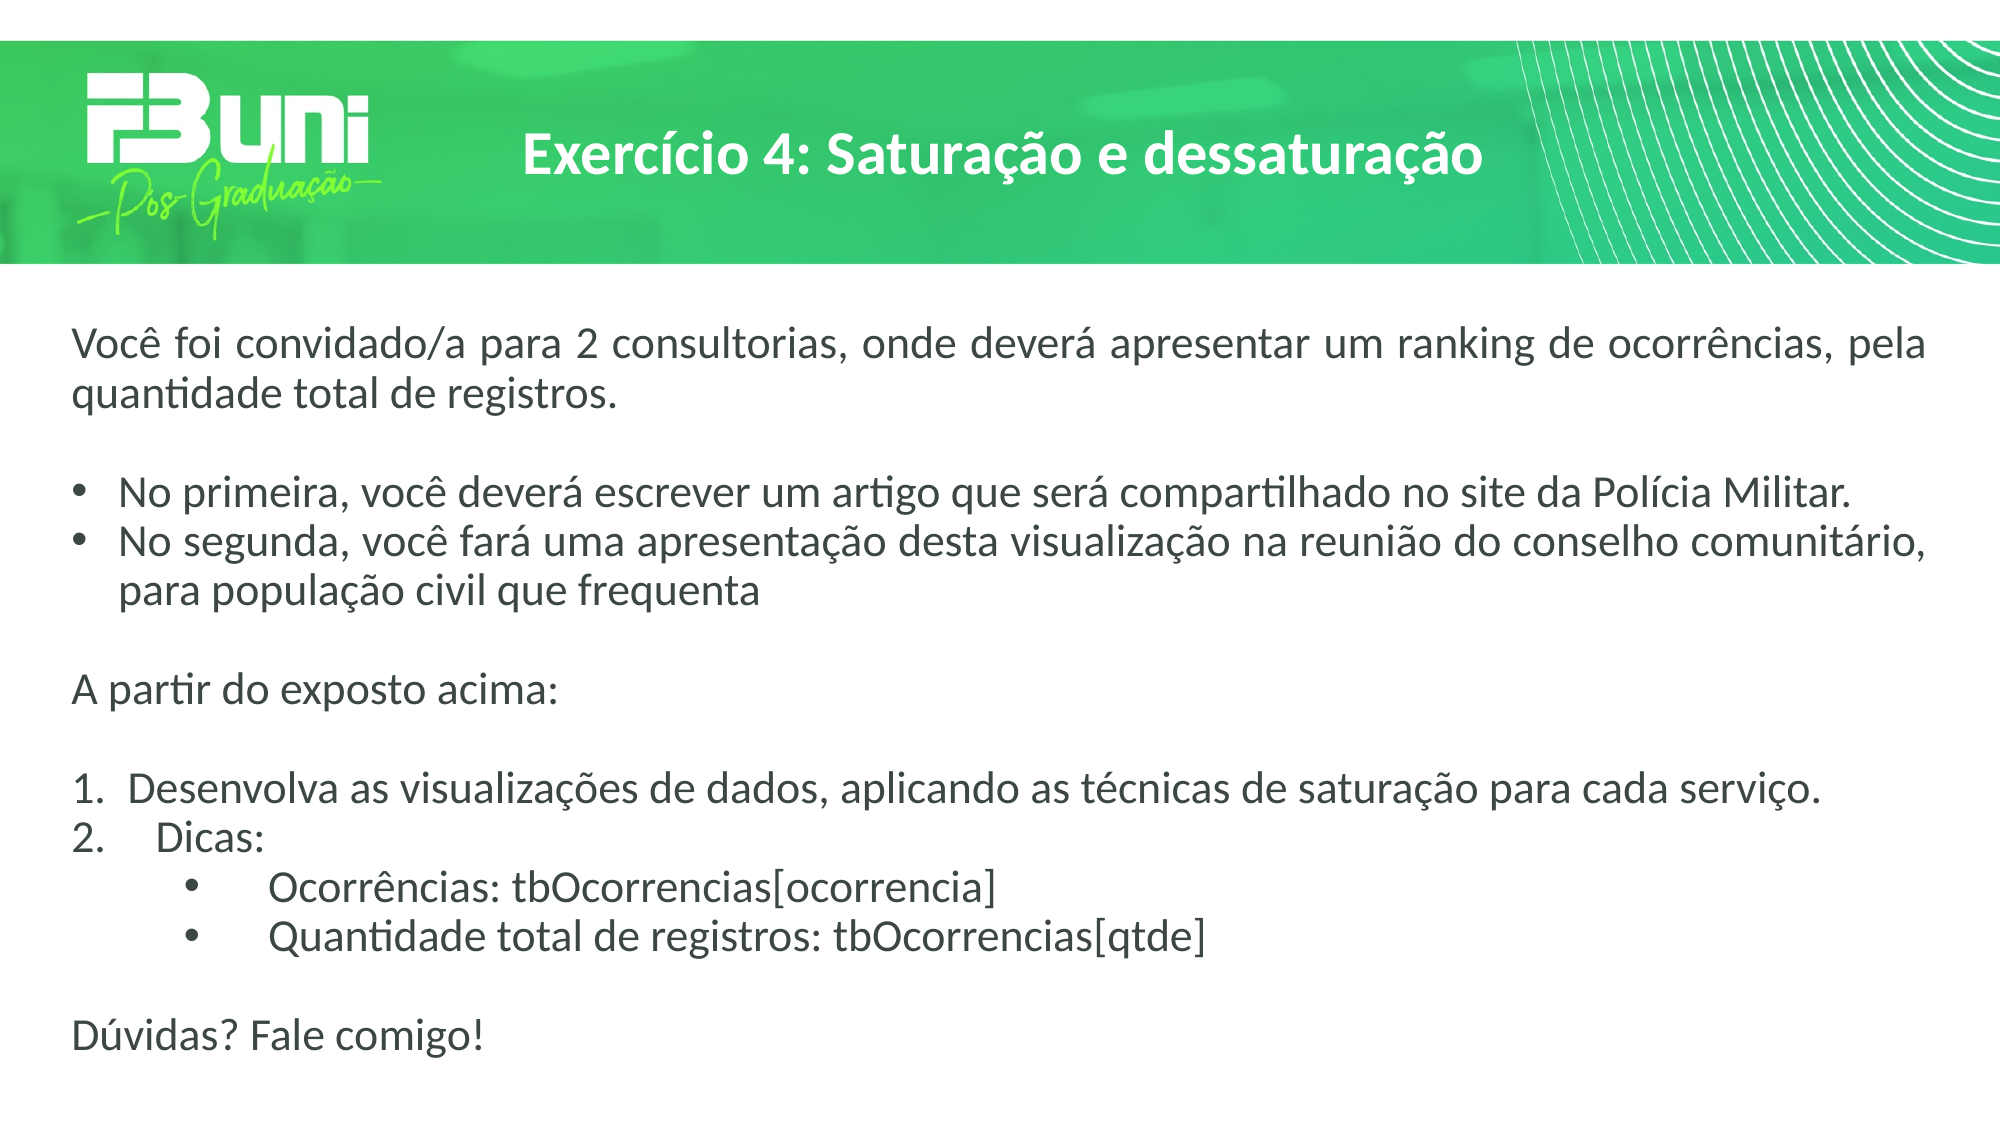

# Exercício 4: Saturação e dessaturação
Você foi convidado/a para 2 consultorias, onde deverá apresentar um ranking de ocorrências, pela quantidade total de registros.

No primeira, você deverá escrever um artigo que será compartilhado no site da Polícia Militar.
No segunda, você fará uma apresentação desta visualização na reunião do conselho comunitário, para população civil que frequenta

A partir do exposto acima:

Desenvolva as visualizações de dados, aplicando as técnicas de saturação para cada serviço.
Dicas:
Ocorrências: tbOcorrencias[ocorrencia]
Quantidade total de registros: tbOcorrencias[qtde]

Dúvidas? Fale comigo!